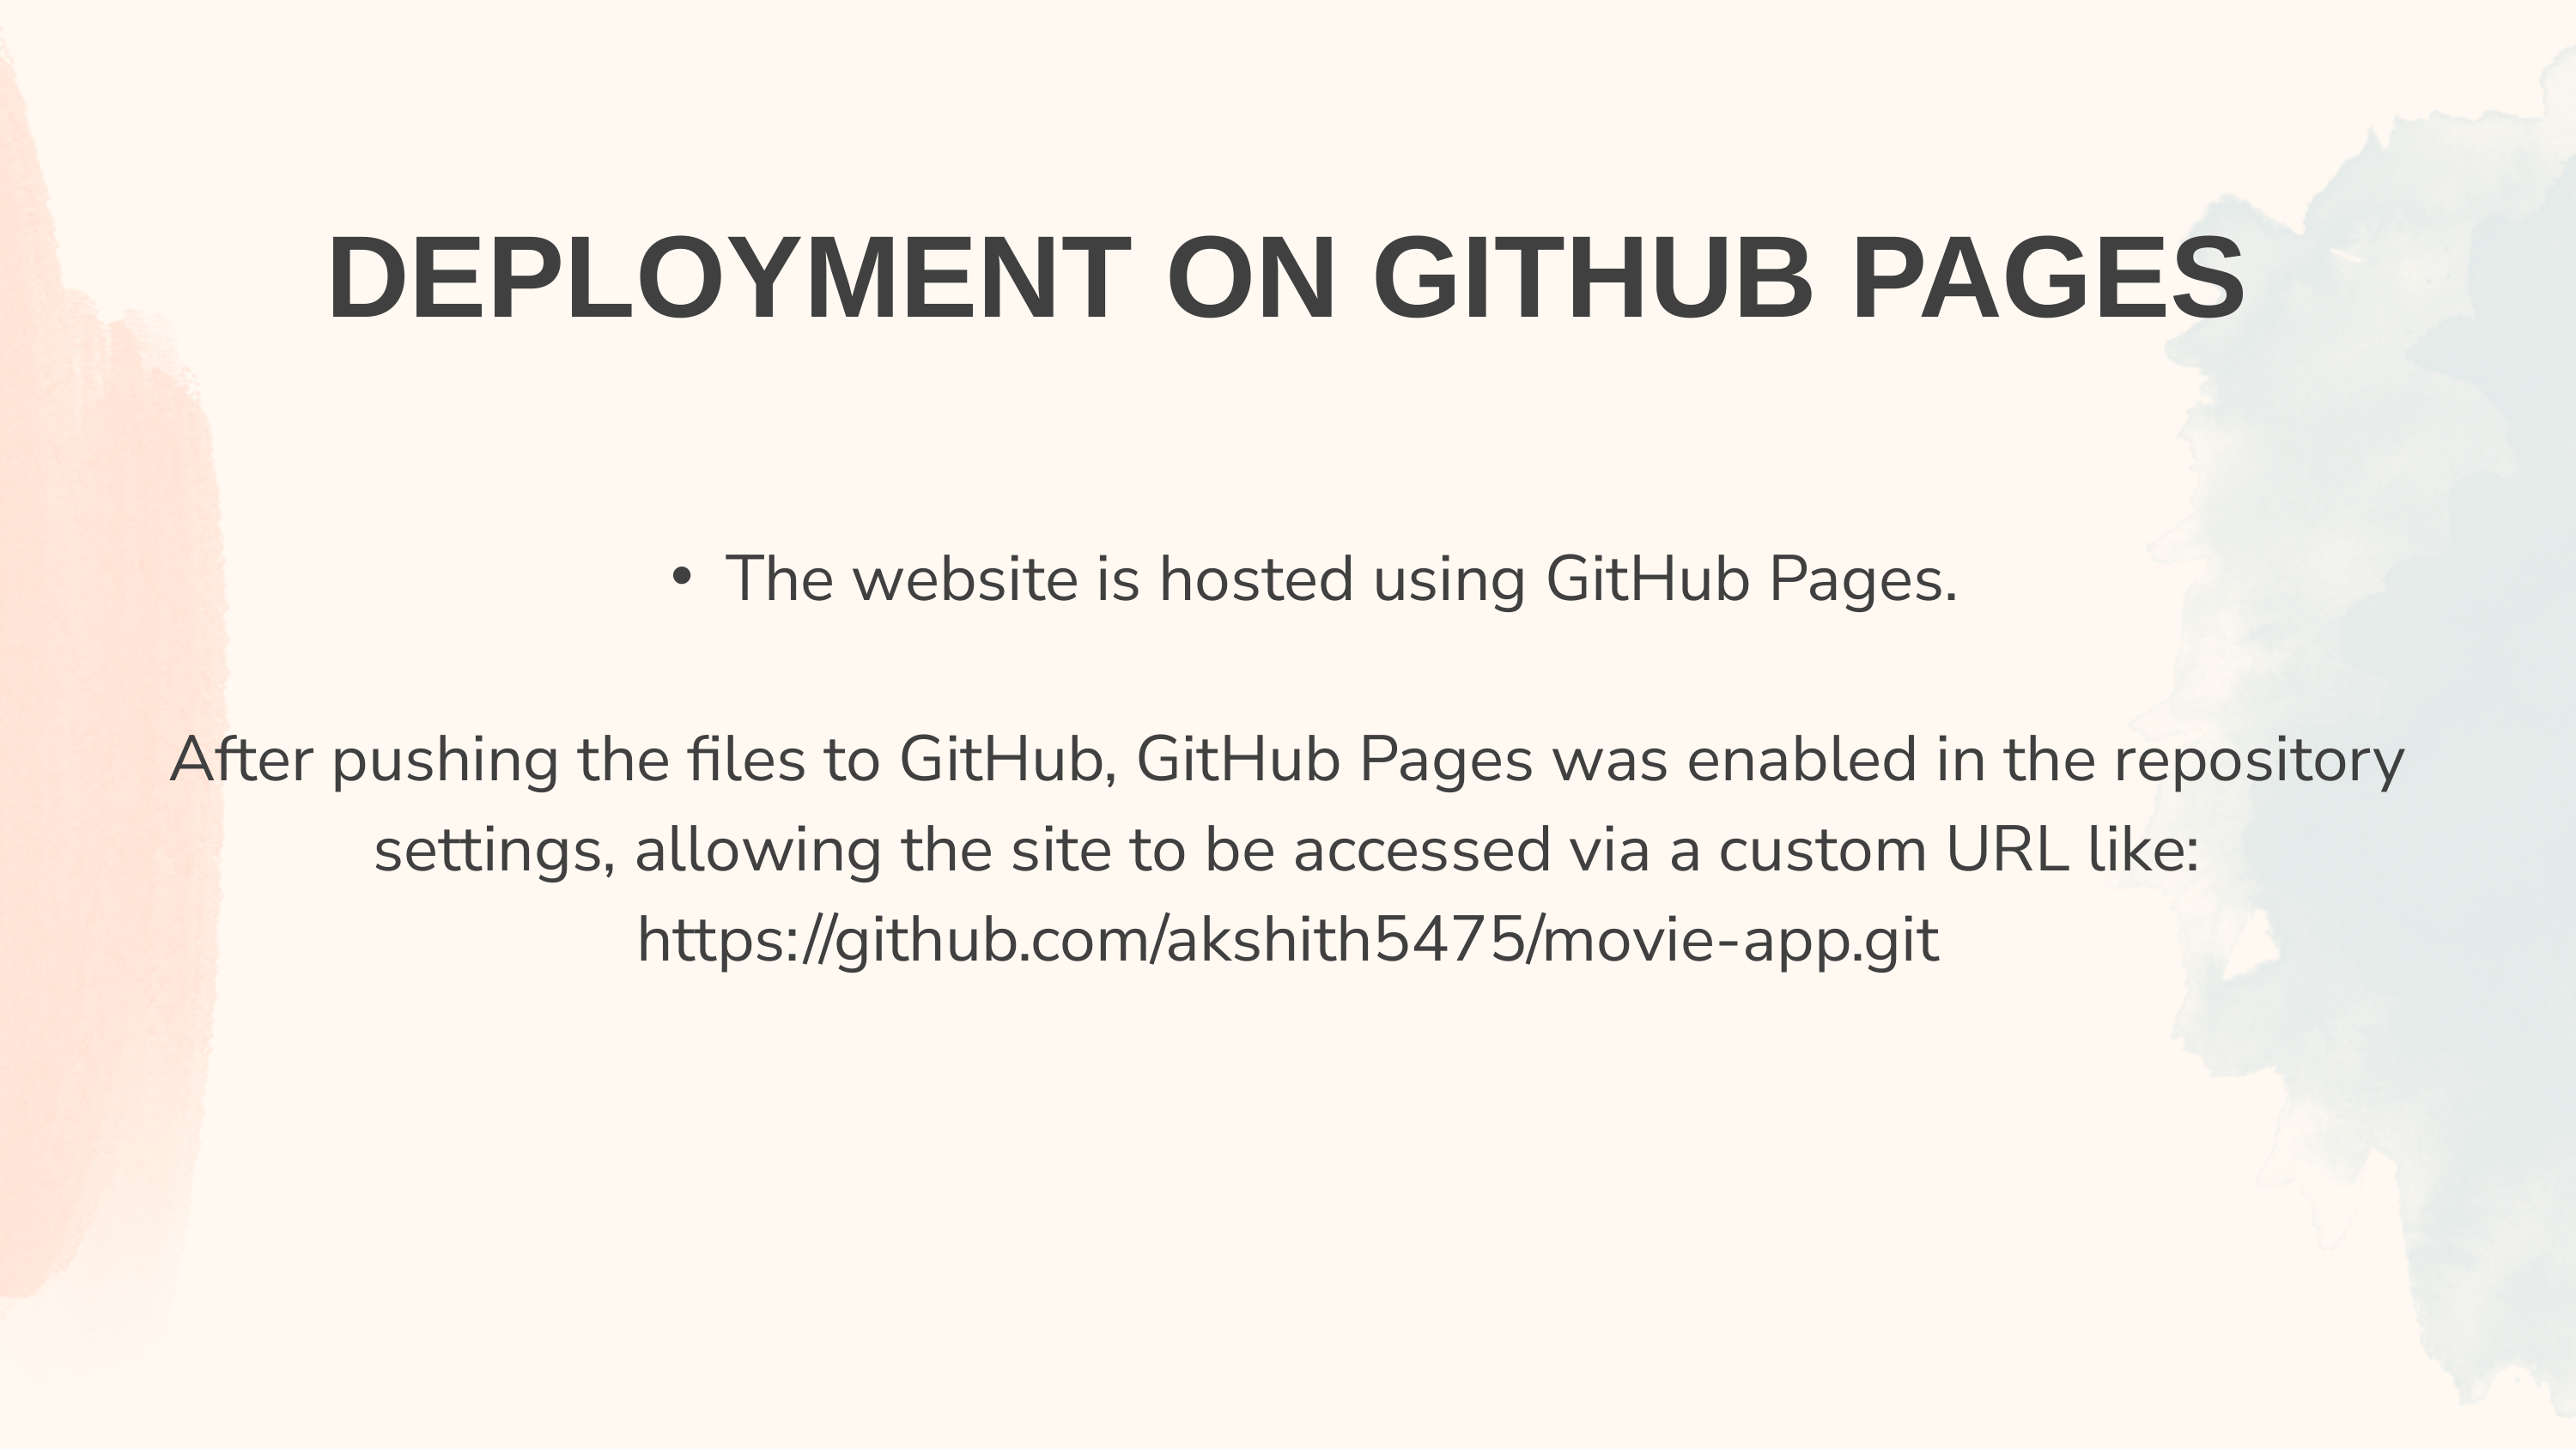

DEPLOYMENT ON GITHUB PAGES
The website is hosted using GitHub Pages.

After pushing the files to GitHub, GitHub Pages was enabled in the repository settings, allowing the site to be accessed via a custom URL like: https://github.com/akshith5475/movie-app.git